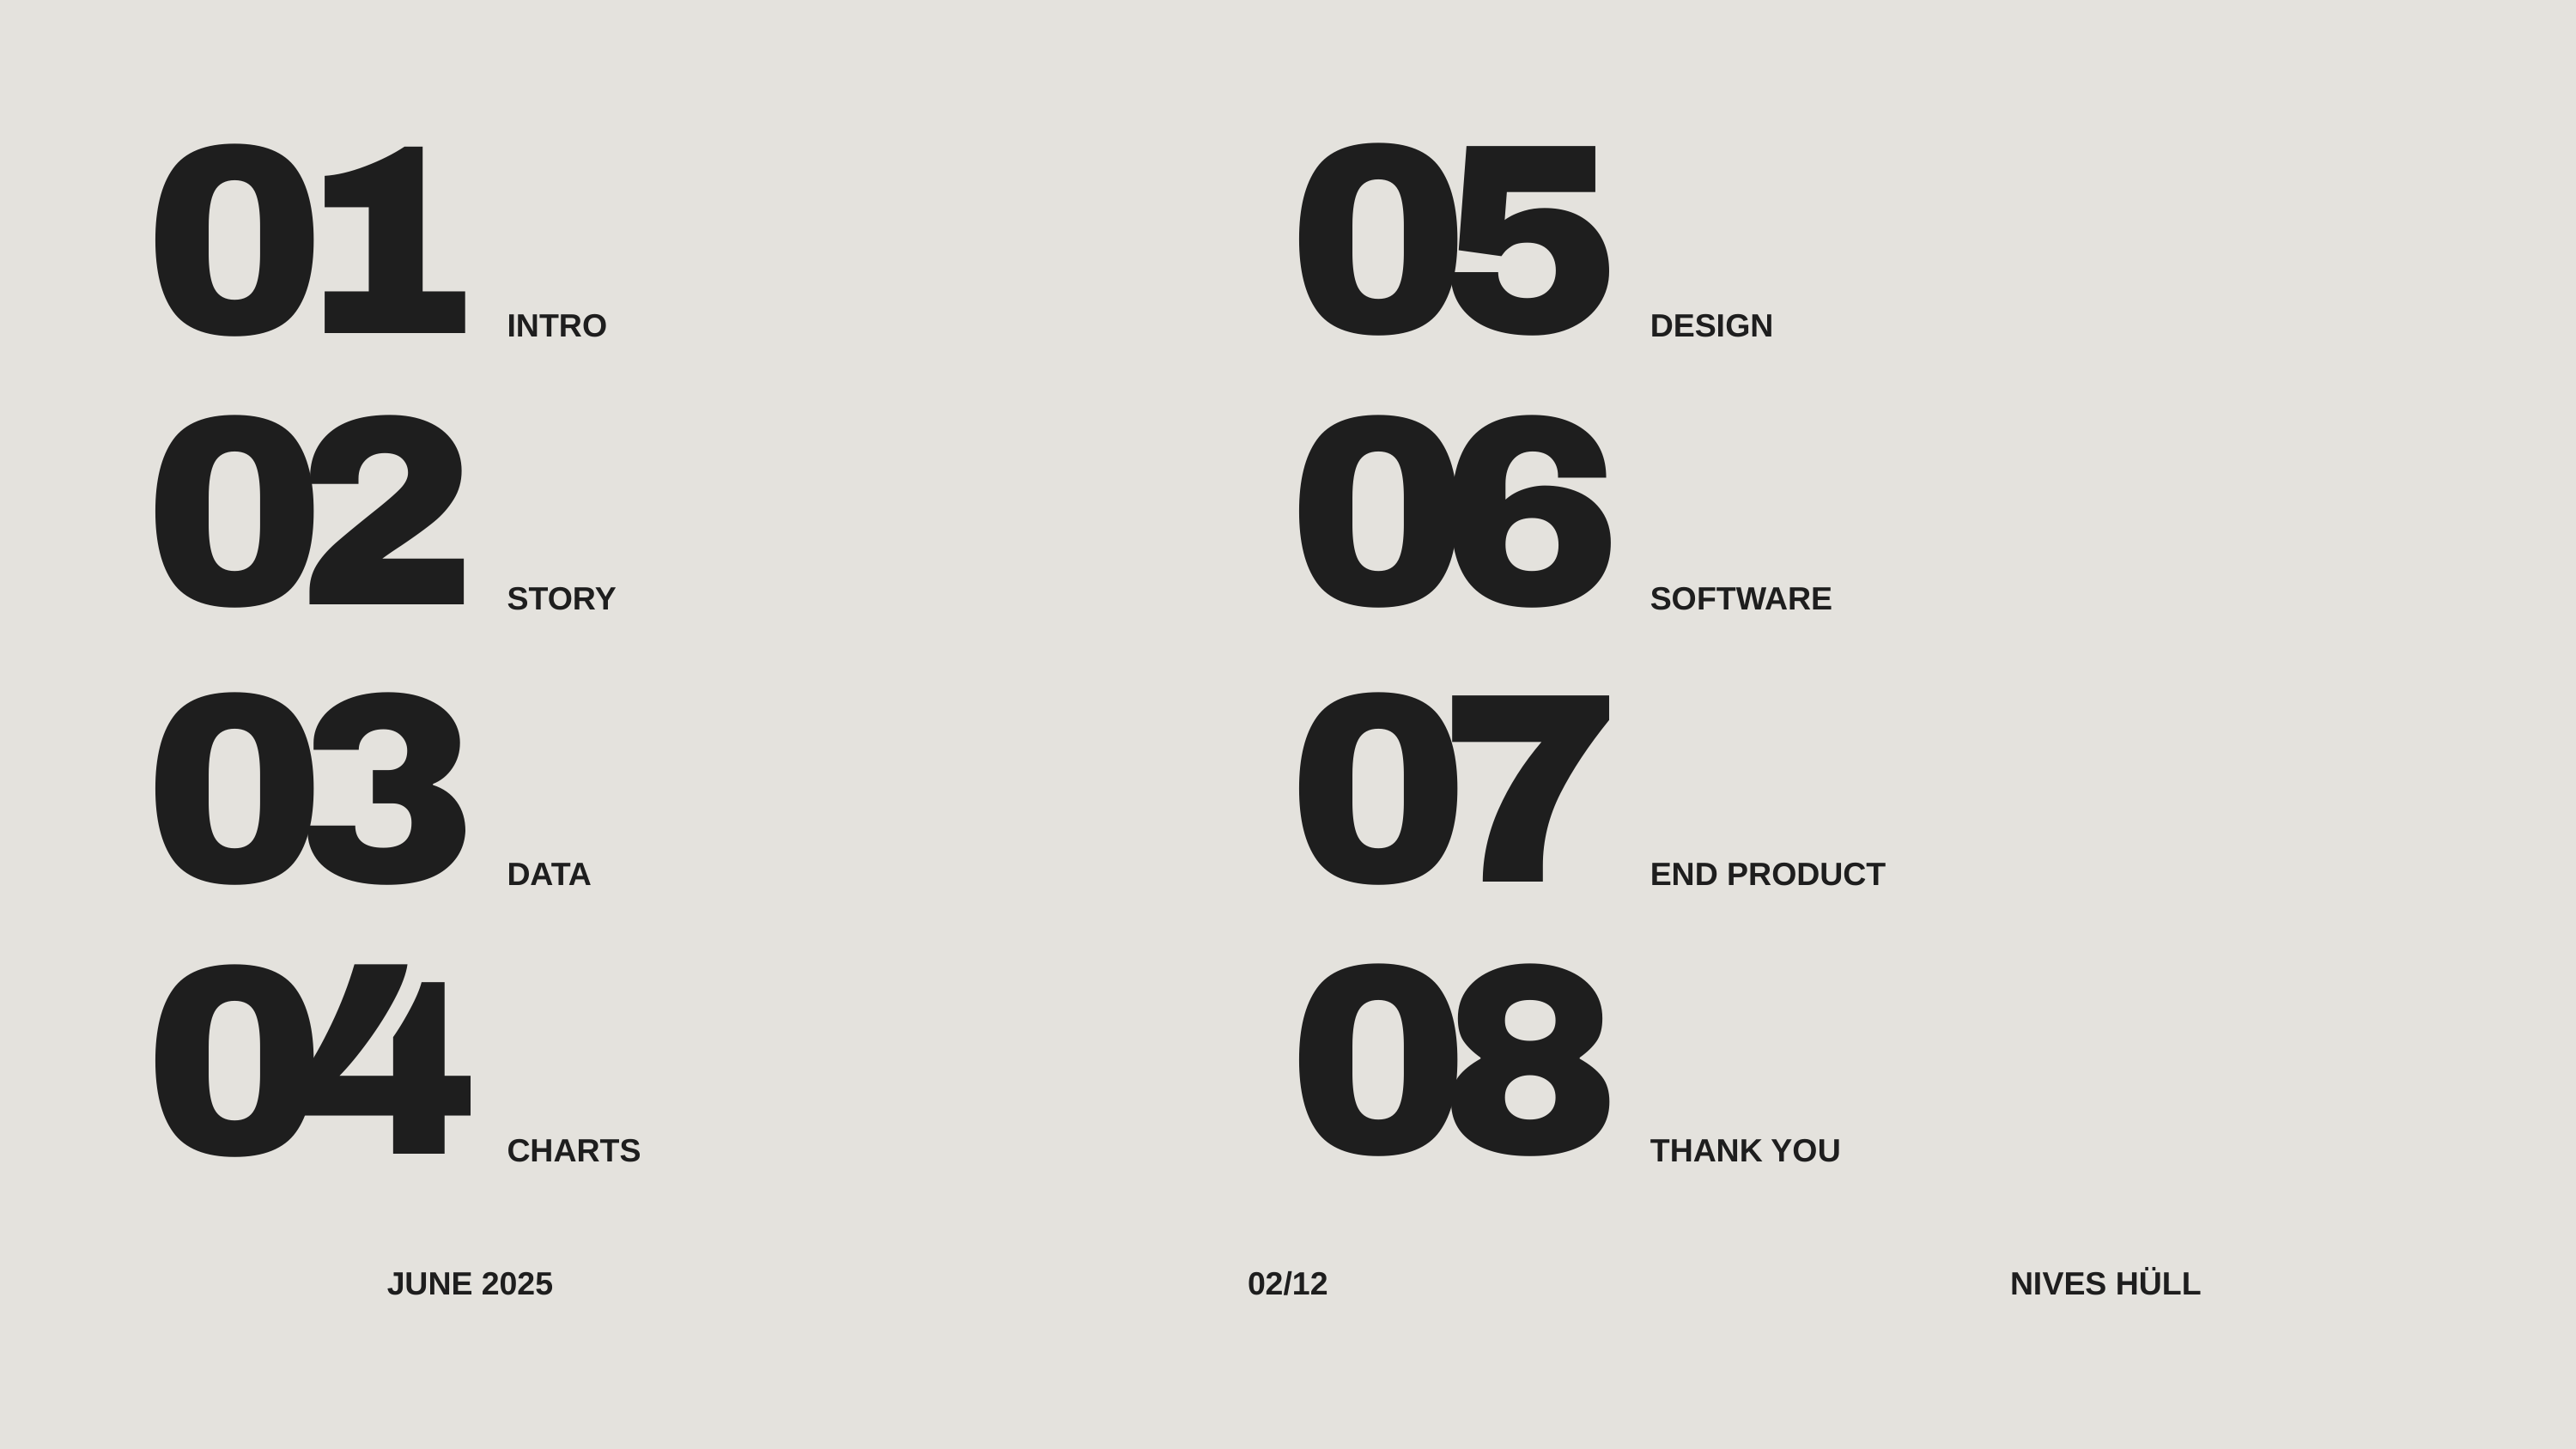

05
01
INTRO
DESIGN
06
02
STORY
SOFTWARE
07
03
DATA
END PRODUCT
08
04
CHARTS
THANK YOU
JUNE 2025
02/12
NIVES HÜLL